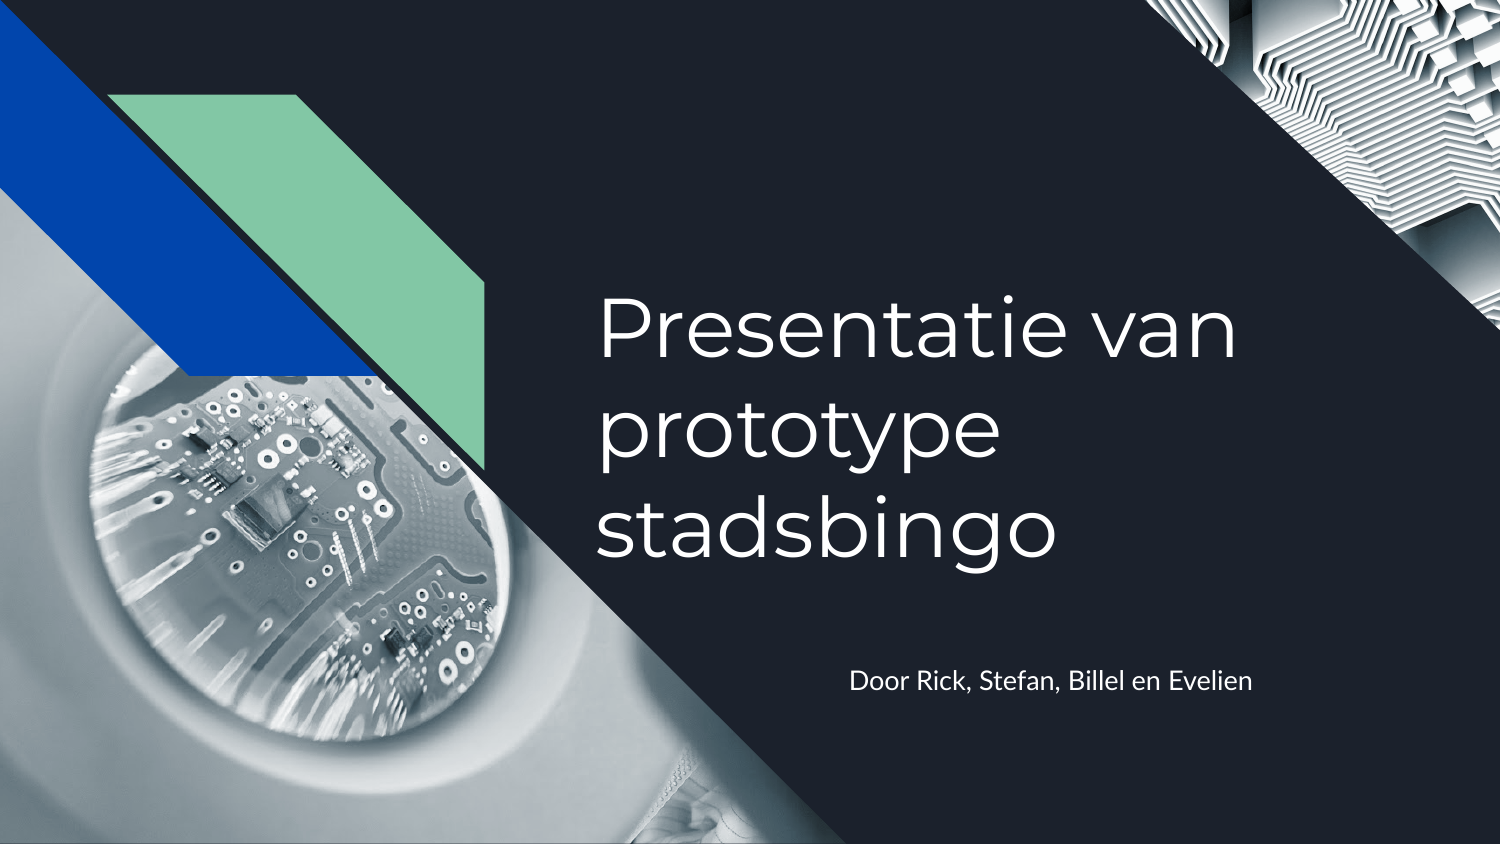

# Presentatie van prototype stadsbingo
Door Rick, Stefan, Billel en Evelien